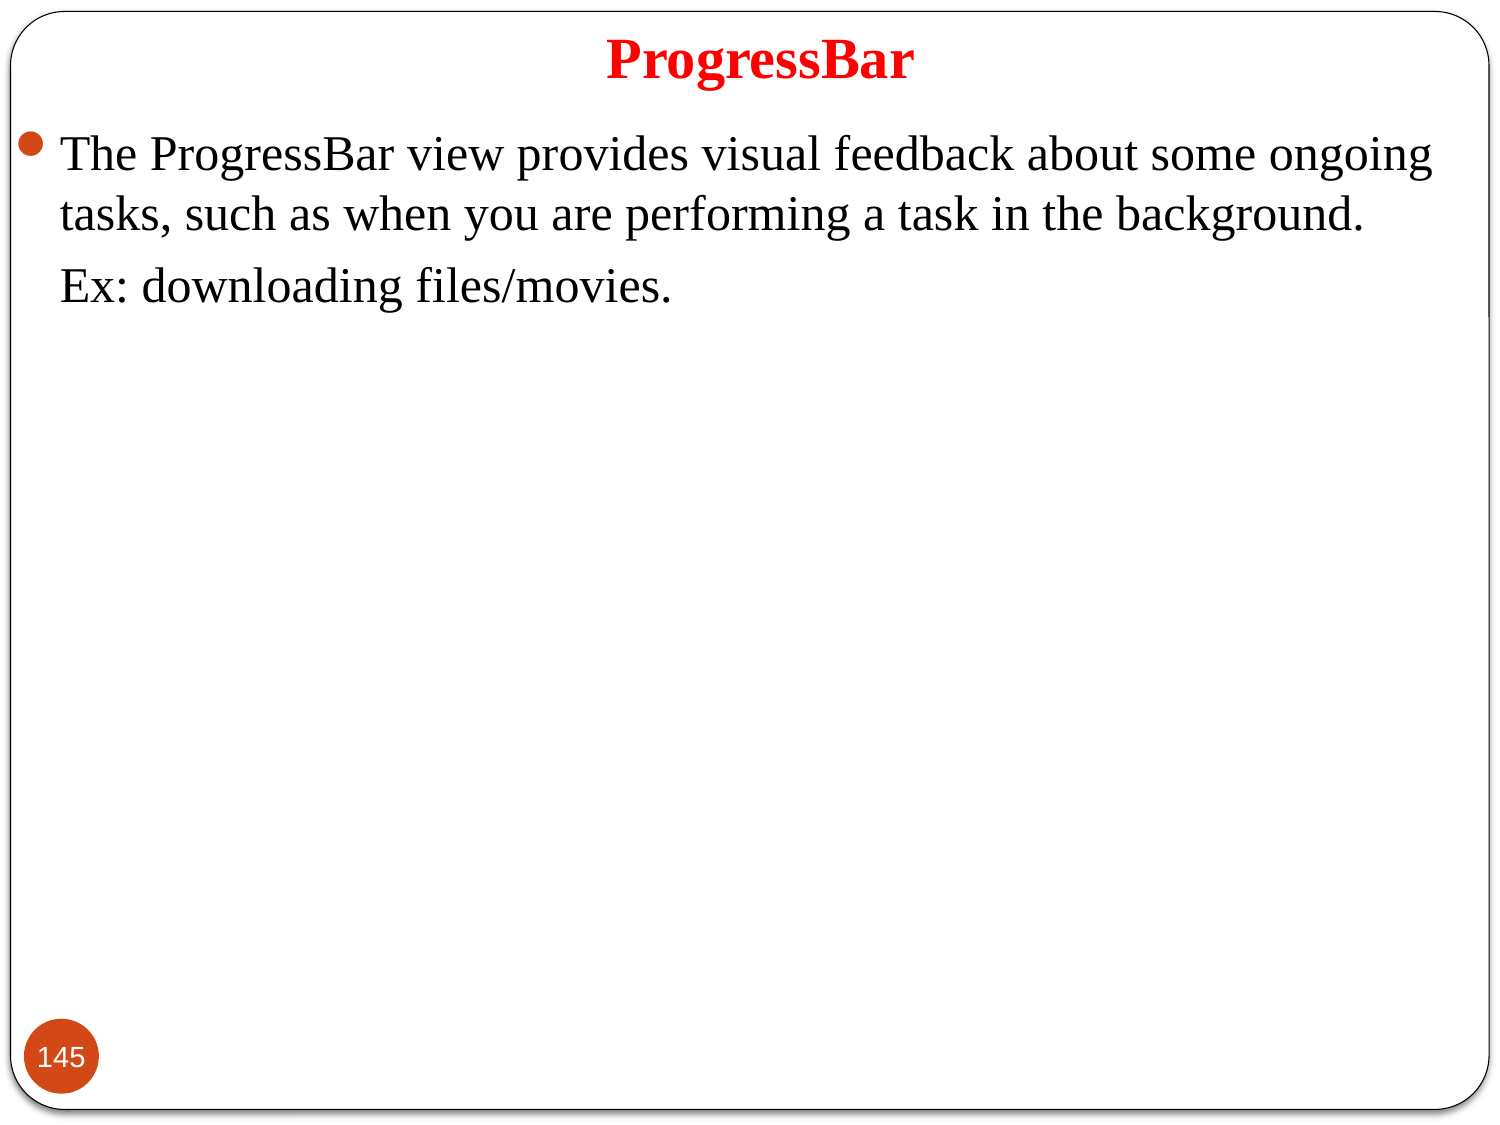

# ProgressBar
The ProgressBar view provides visual feedback about some ongoing tasks, such as when you are performing a task in the background.
	Ex: downloading files/movies.

145